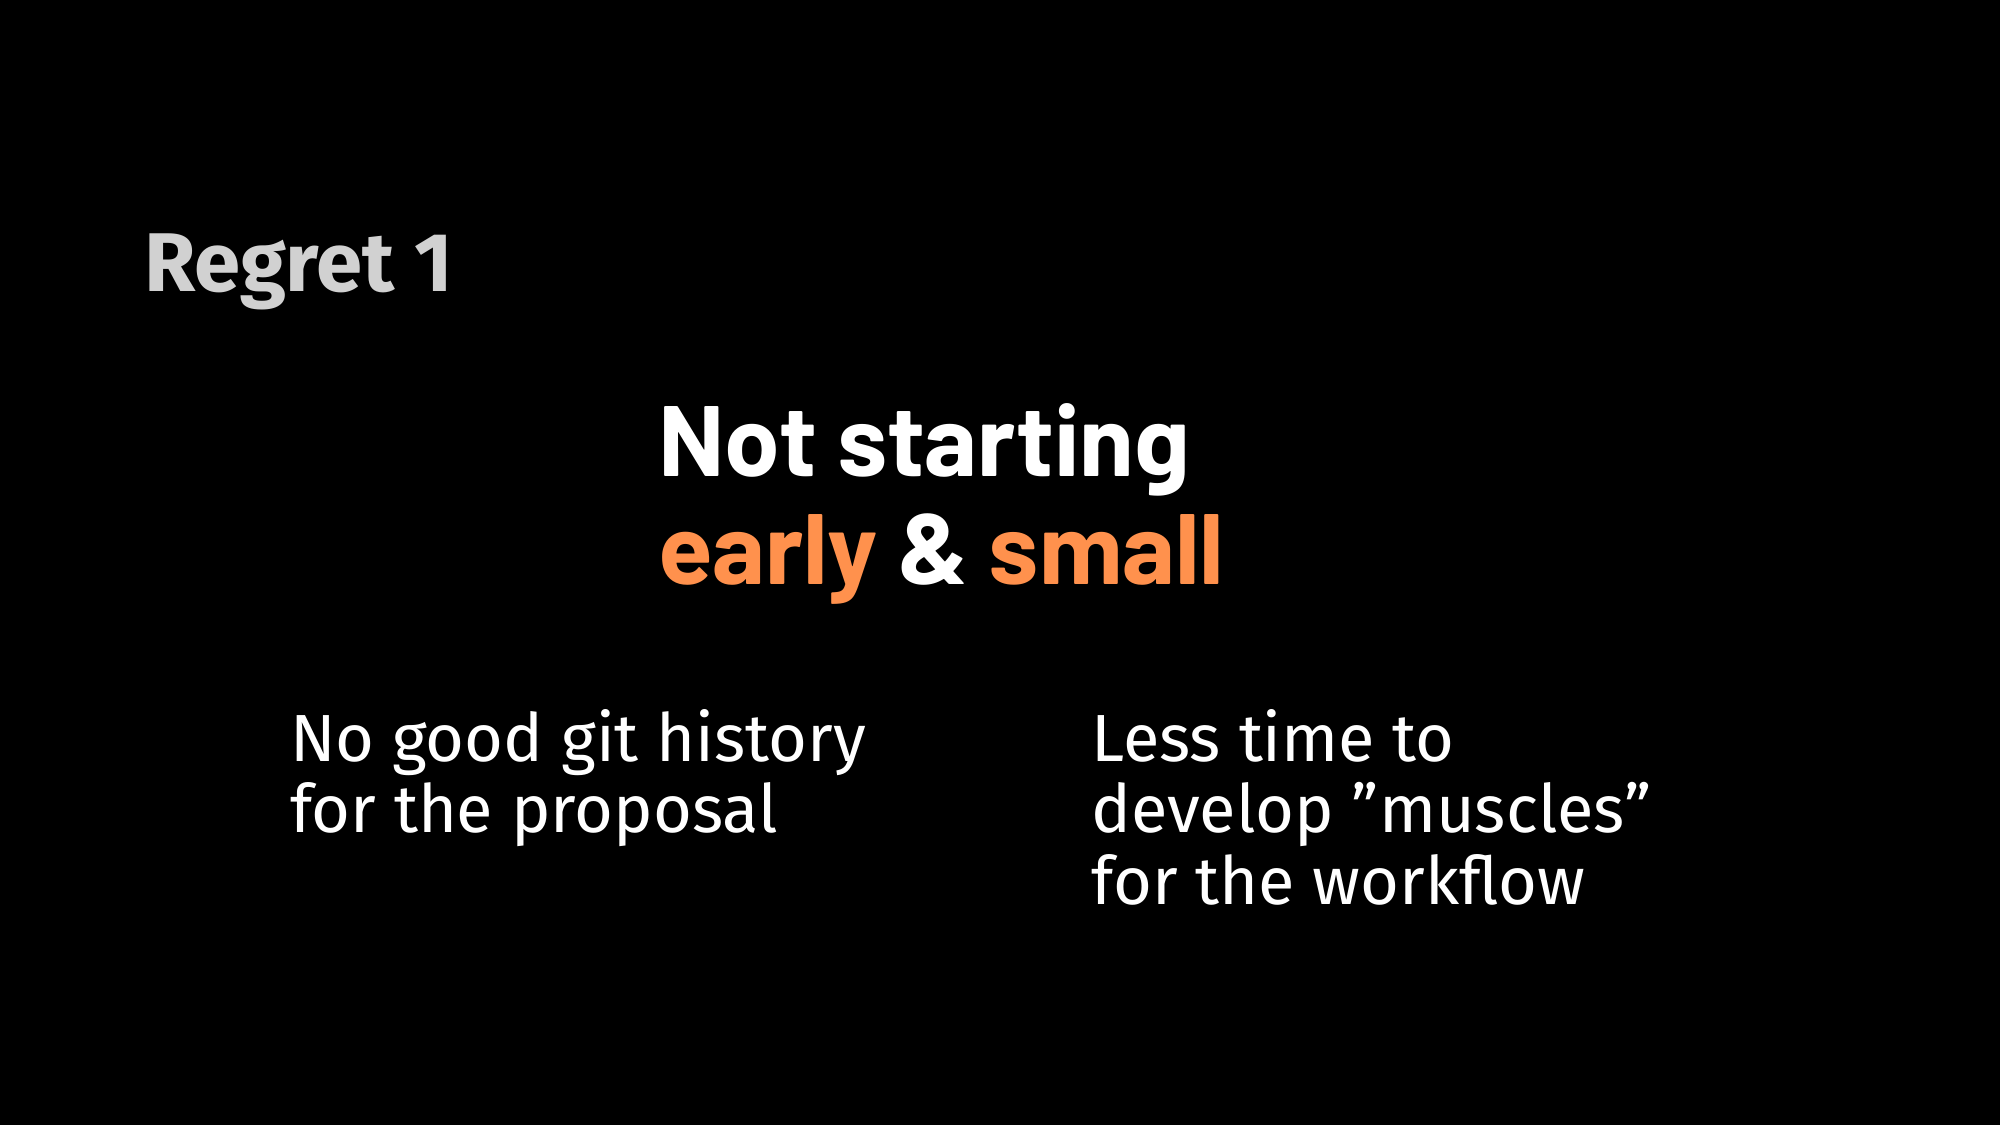

# Regret 1
Not starting early & small
Less time to develop ”muscles” for the workflow
No good git history for the proposal